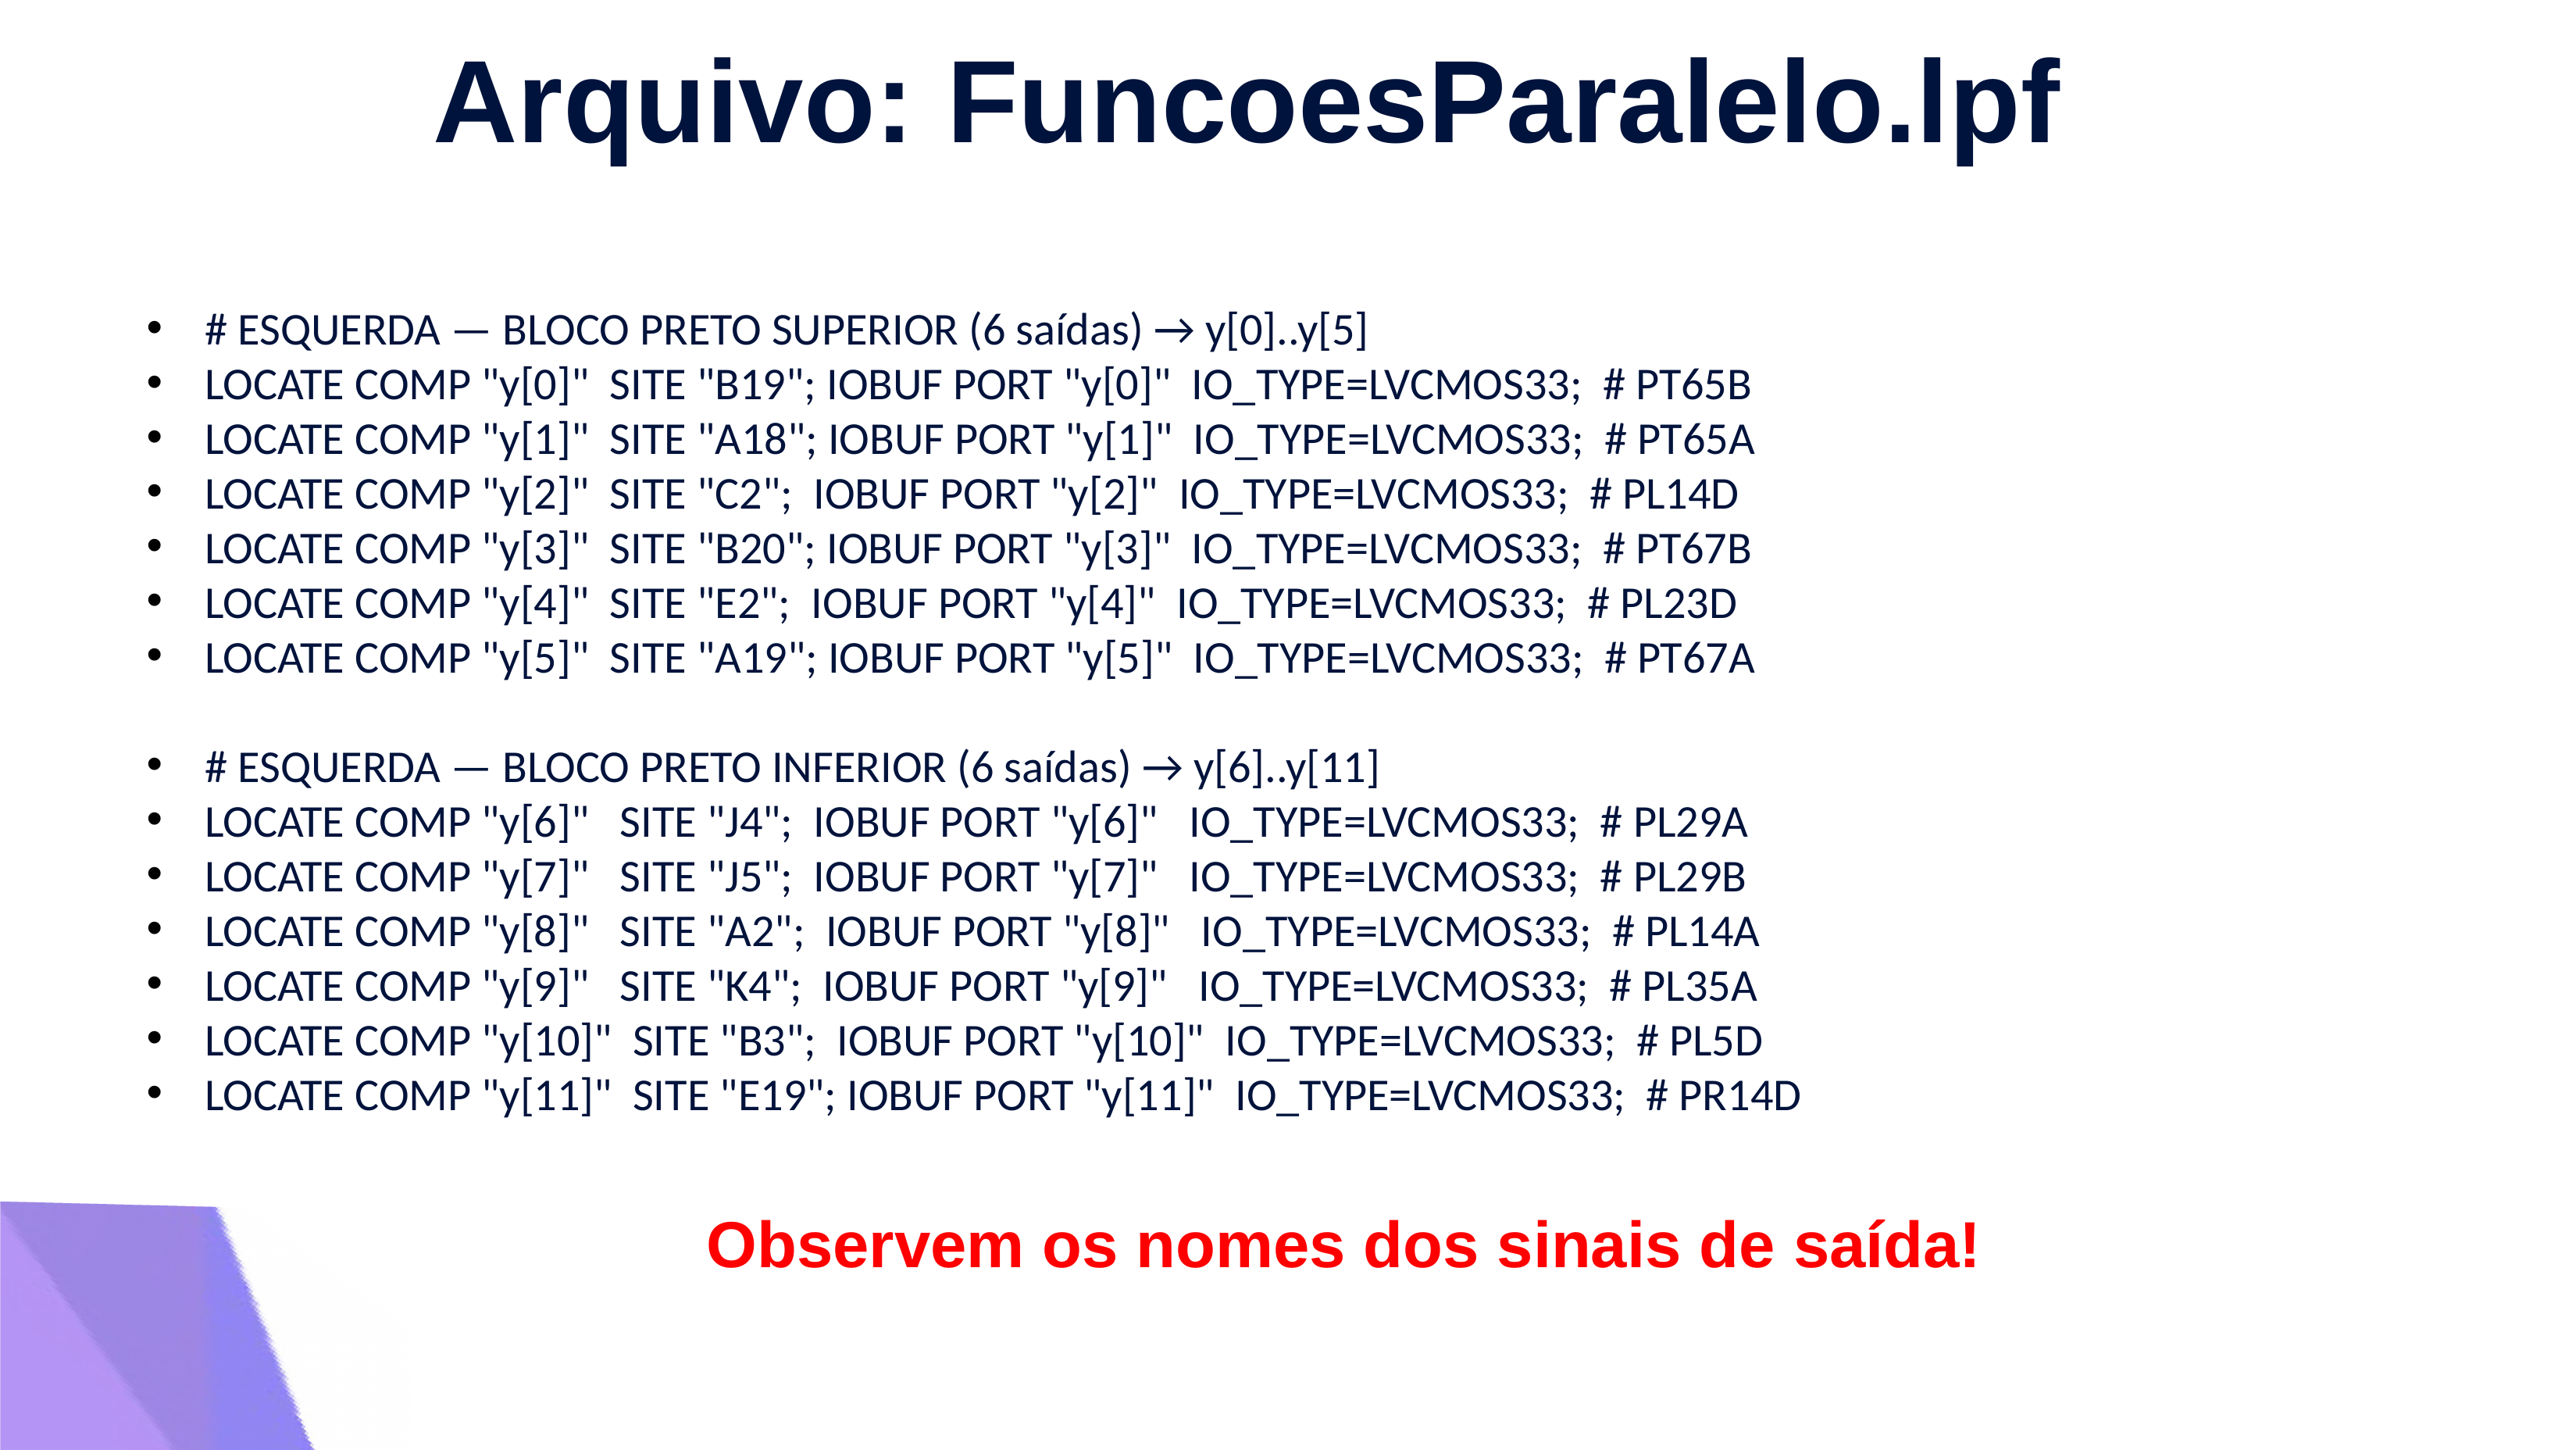

Arquivo: FuncoesParalelo.lpf
# ESQUERDA — BLOCO PRETO SUPERIOR (6 saídas) → y[0]..y[5]
LOCATE COMP "y[0]"  SITE "B19"; IOBUF PORT "y[0]"  IO_TYPE=LVCMOS33;  # PT65B
LOCATE COMP "y[1]"  SITE "A18"; IOBUF PORT "y[1]"  IO_TYPE=LVCMOS33;  # PT65A
LOCATE COMP "y[2]"  SITE "C2";  IOBUF PORT "y[2]"  IO_TYPE=LVCMOS33;  # PL14D
LOCATE COMP "y[3]"  SITE "B20"; IOBUF PORT "y[3]"  IO_TYPE=LVCMOS33;  # PT67B
LOCATE COMP "y[4]"  SITE "E2";  IOBUF PORT "y[4]"  IO_TYPE=LVCMOS33;  # PL23D
LOCATE COMP "y[5]"  SITE "A19"; IOBUF PORT "y[5]"  IO_TYPE=LVCMOS33;  # PT67A

# ESQUERDA — BLOCO PRETO INFERIOR (6 saídas) → y[6]..y[11]
LOCATE COMP "y[6]"   SITE "J4";  IOBUF PORT "y[6]"   IO_TYPE=LVCMOS33;  # PL29A
LOCATE COMP "y[7]"   SITE "J5";  IOBUF PORT "y[7]"   IO_TYPE=LVCMOS33;  # PL29B
LOCATE COMP "y[8]"   SITE "A2";  IOBUF PORT "y[8]"   IO_TYPE=LVCMOS33;  # PL14A
LOCATE COMP "y[9]"   SITE "K4";  IOBUF PORT "y[9]"   IO_TYPE=LVCMOS33;  # PL35A
LOCATE COMP "y[10]"  SITE "B3";  IOBUF PORT "y[10]"  IO_TYPE=LVCMOS33;  # PL5D
LOCATE COMP "y[11]"  SITE "E19"; IOBUF PORT "y[11]"  IO_TYPE=LVCMOS33;  # PR14D
Observem os nomes dos sinais de saída!